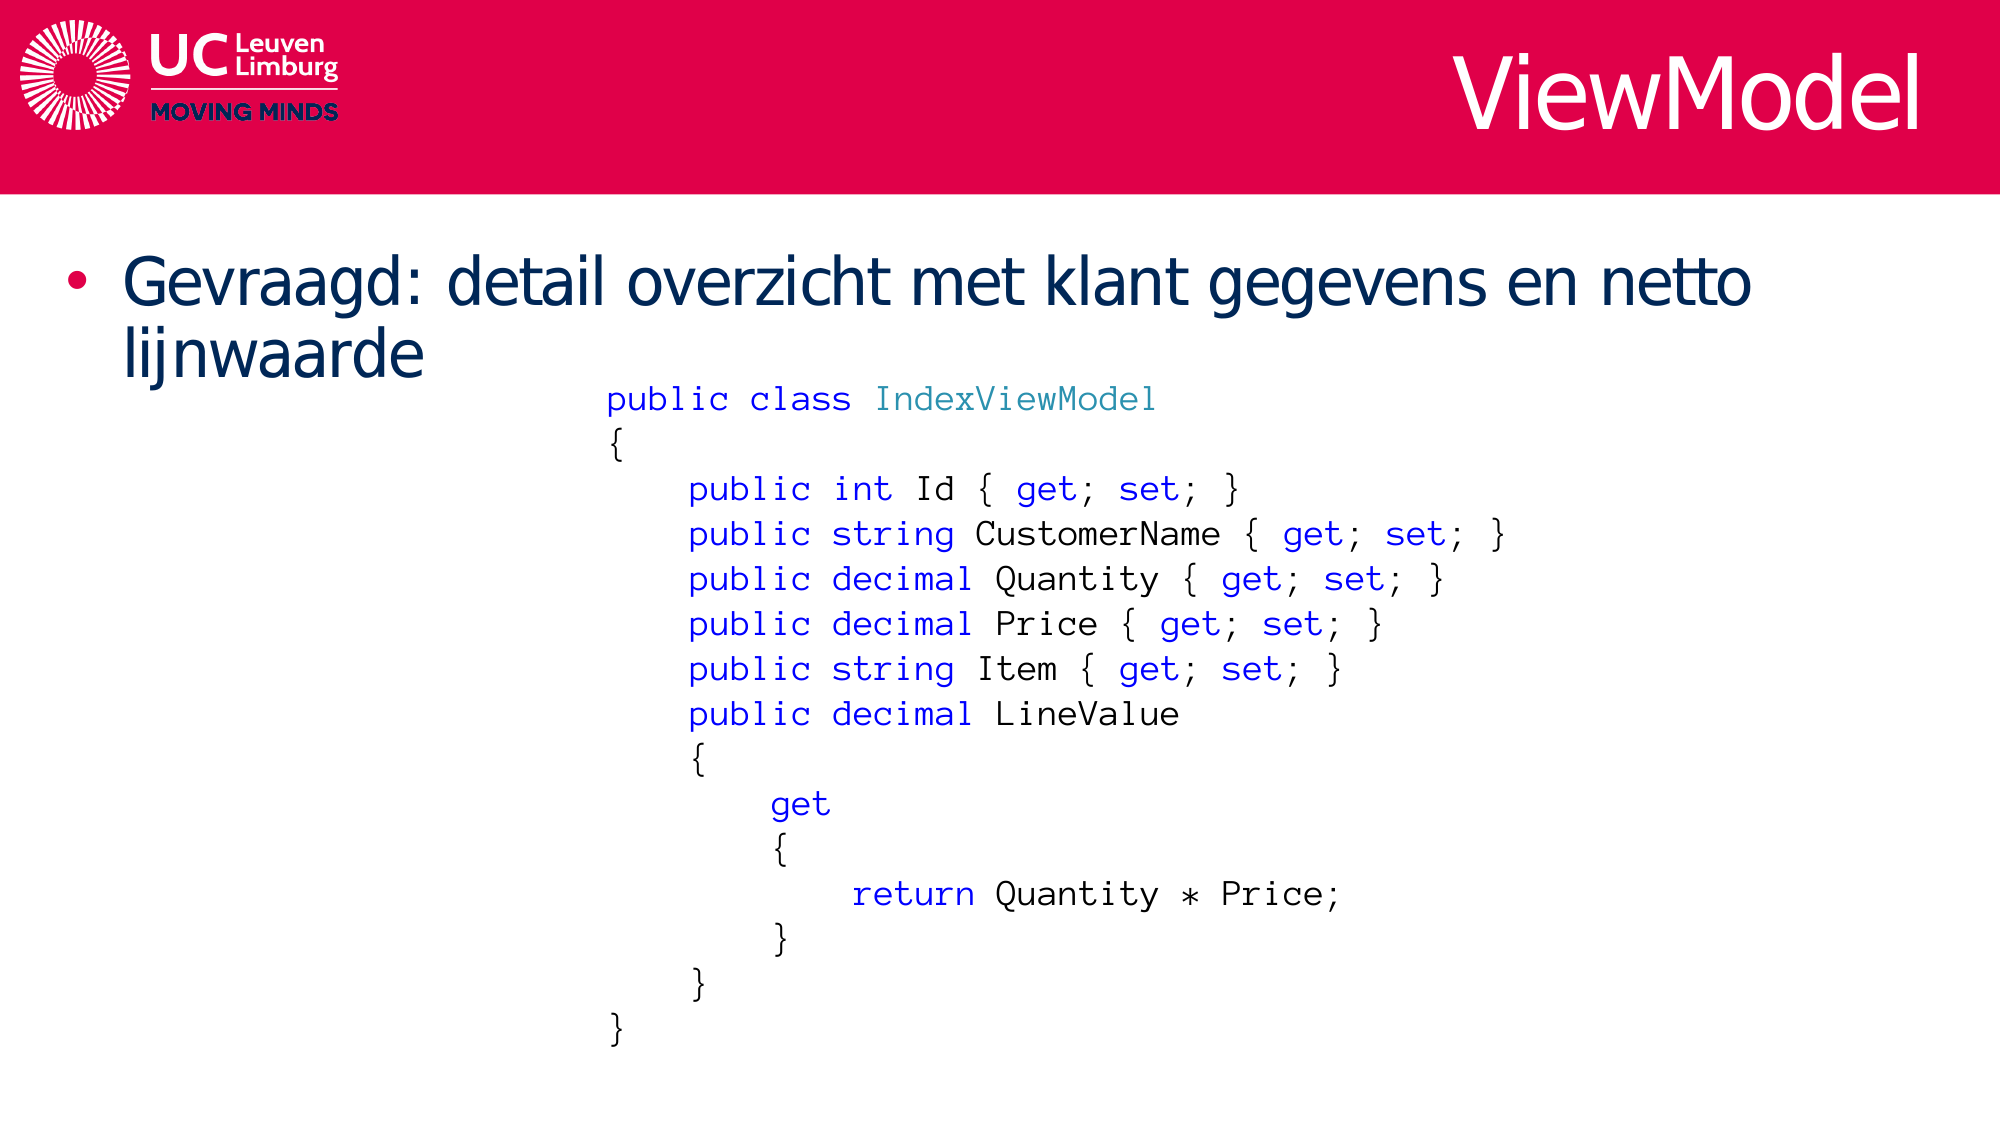

# ViewModel
Gevraagd: detail overzicht met klant gegevens en netto lijnwaarde
public class IndexViewModel
{
    public int Id { get; set; }
    public string CustomerName { get; set; }
    public decimal Quantity { get; set; }
    public decimal Price { get; set; }
    public string Item { get; set; }
    public decimal LineValue
    {
        get
        {
            return Quantity * Price;
        }
    }
}